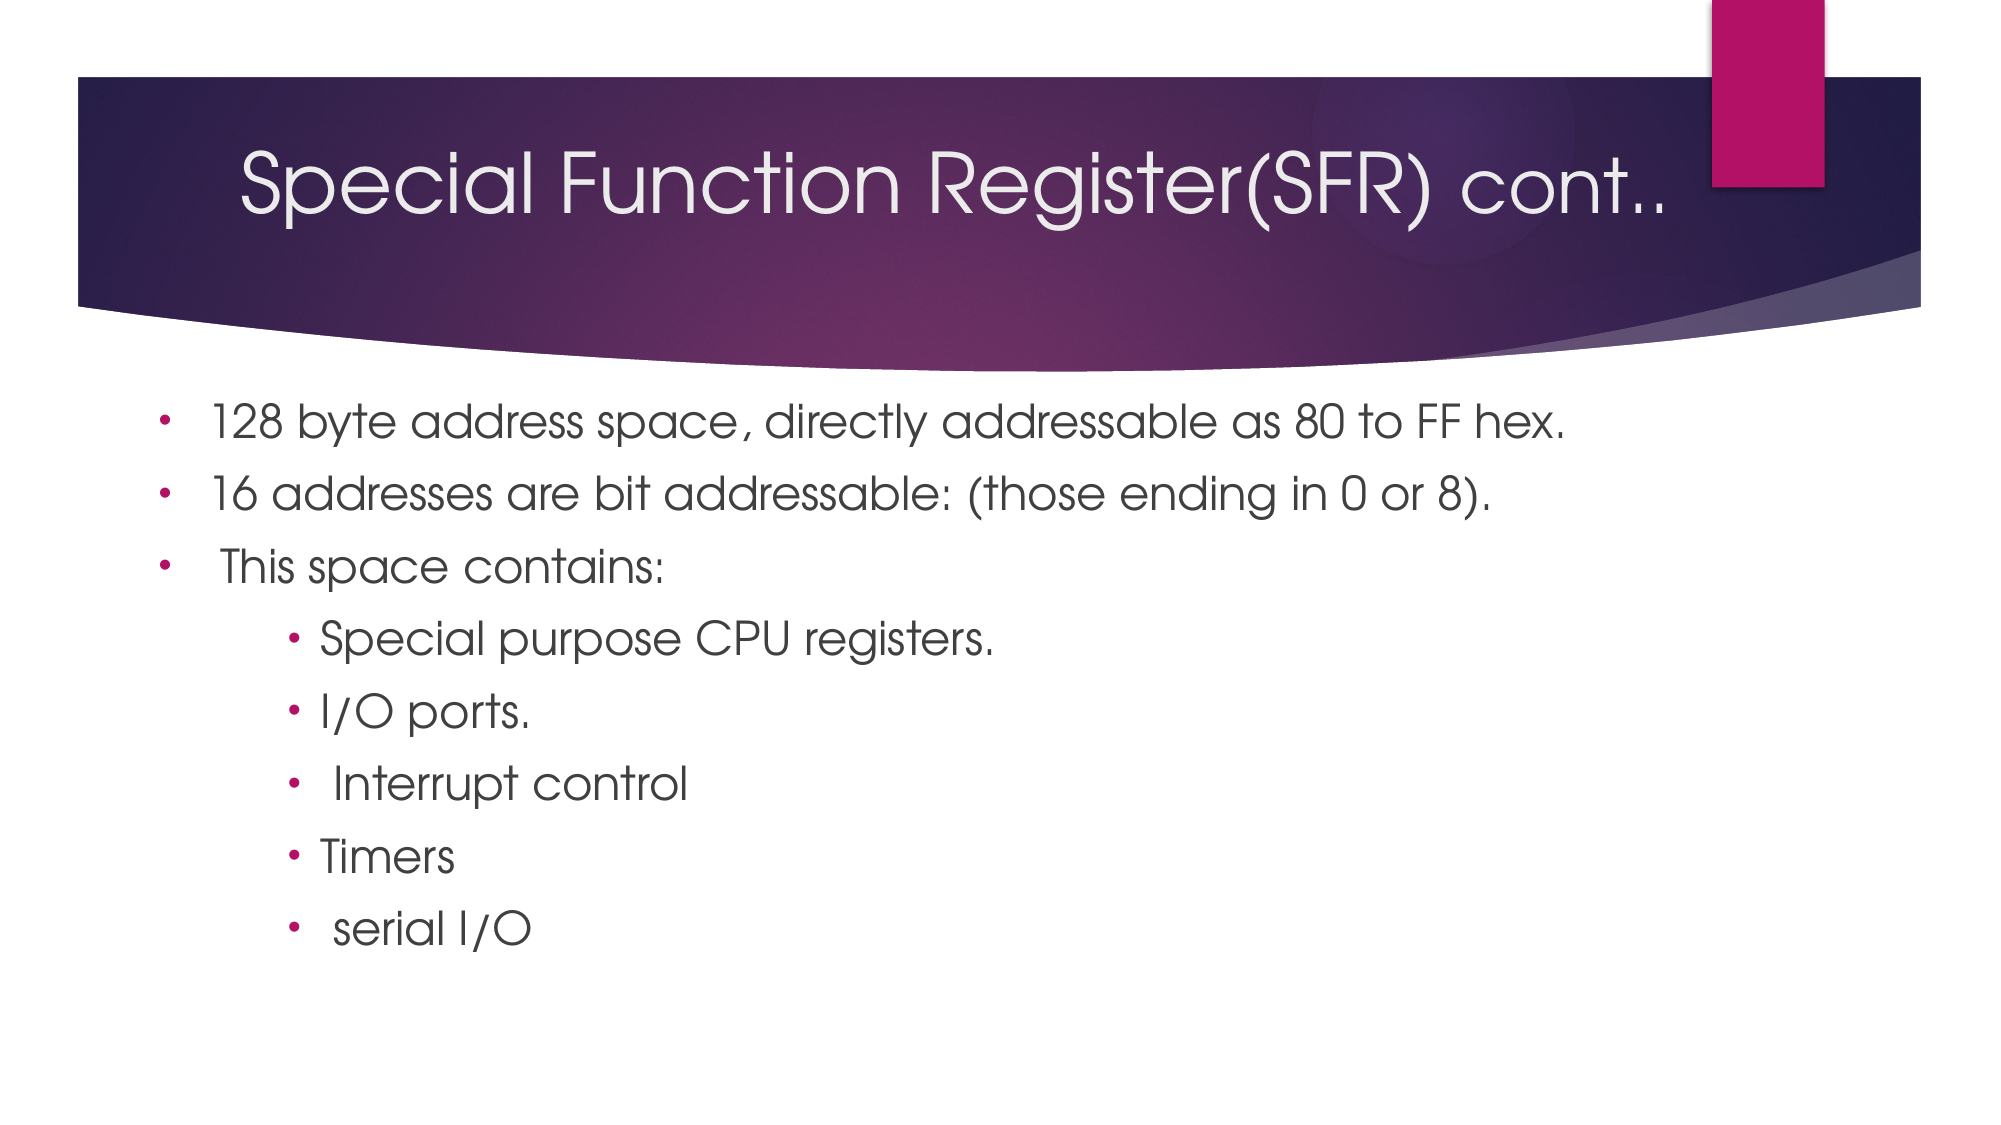

# Special Function Register(SFR) cont..
128 byte address space, directly addressable as 80 to FF hex.
16 addresses are bit addressable: (those ending in 0 or 8).
 This space contains:
Special purpose CPU registers.
I/O ports.
 Interrupt control
Timers
 serial I/O